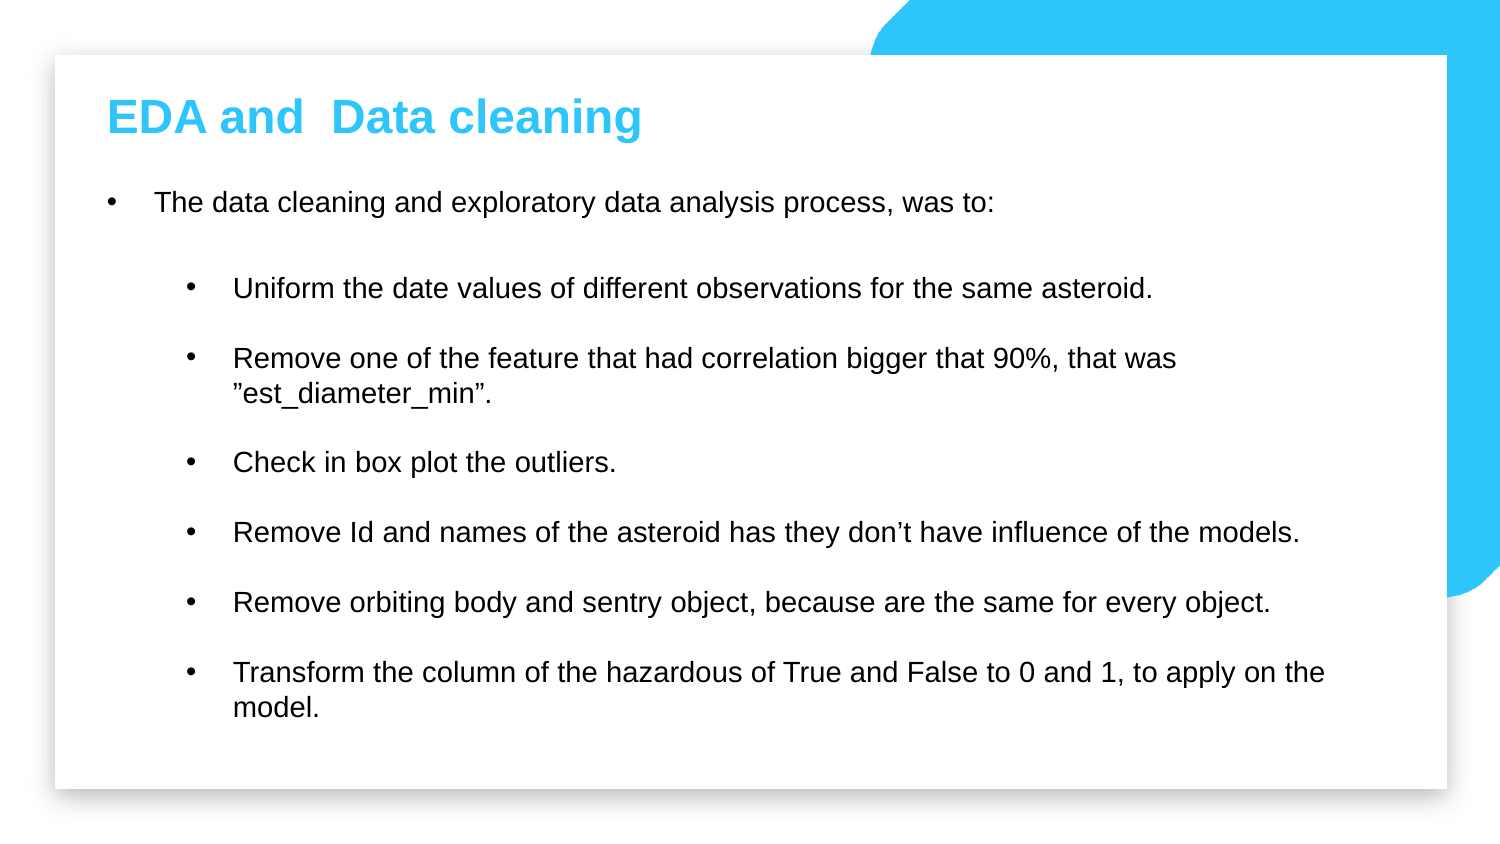

EDA and  Data cleaning
The data cleaning and exploratory data analysis process, was to:

Uniform the date values of different observations for the same asteroid.

Remove one of the feature that had correlation bigger that 90%, that was ”est_diameter_min”.

Check in box plot the outliers.

Remove Id and names of the asteroid has they don’t have influence of the models.

Remove orbiting body and sentry object, because are the same for every object.

Transform the column of the hazardous of True and False to 0 and 1, to apply on the model.